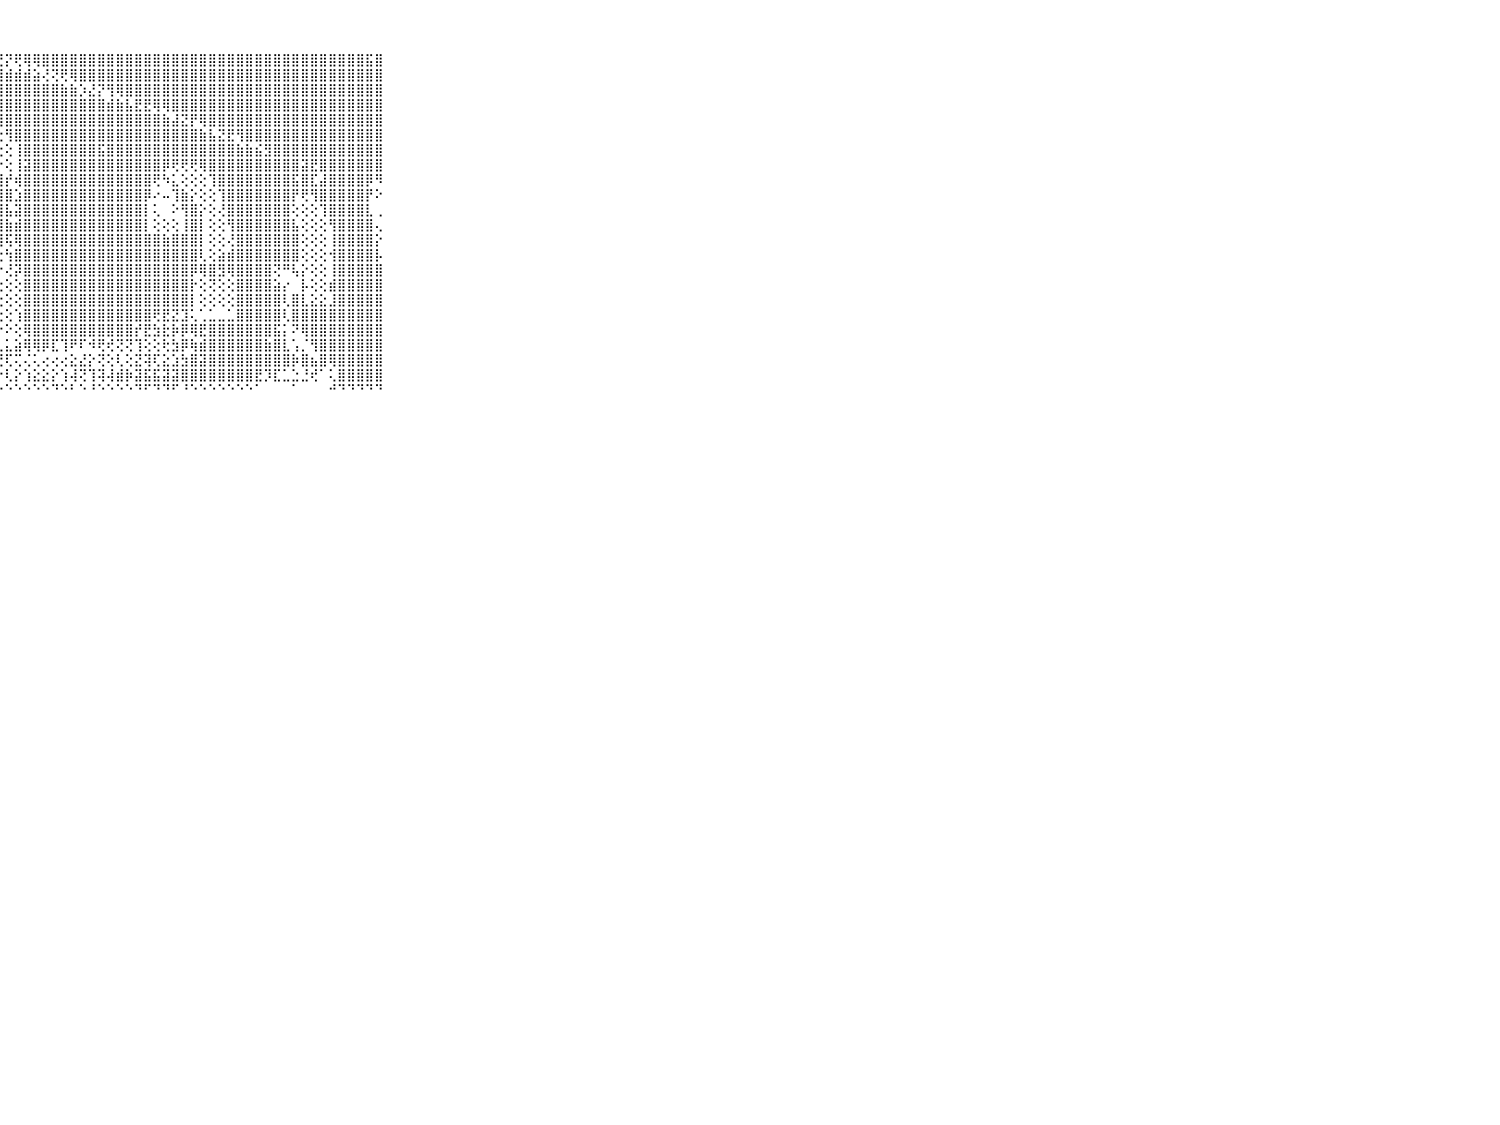

⠀⠀⠀⠀⠀⠀⠀⠀⠀⠀⠀⣿⣿⣿⣿⣿⣿⣿⣿⣿⣿⣿⣿⣿⣿⣷⣕⣝⡝⢟⢿⢿⣿⣿⣿⣿⣿⣿⣿⣿⣿⣿⣿⣿⣿⣿⣿⣿⣿⣿⣿⣿⣿⣿⣿⣿⣿⣿⣿⣿⣿⣿⣿⣿⣿⣿⣿⣯⣿⠀⠀⠀⠀⠀⠀⠀⠀⠀⠀⠀⠀
⠀⠀⠀⠀⠀⠀⠀⠀⠀⠀⠀⣿⣿⣿⣿⣿⣿⣿⣿⣿⣿⣿⣿⣿⣿⣿⣿⣿⣾⣾⣾⣵⢜⢝⢟⢿⣿⣿⣿⣿⣿⣿⣿⣿⣿⣿⣿⣿⣿⣿⣿⣿⣿⣿⣿⣿⣿⣿⣿⣿⣿⣿⣿⣿⣿⣿⣿⣿⣿⠀⠀⠀⠀⠀⠀⠀⠀⠀⠀⠀⠀
⠀⠀⠀⠀⠀⠀⠀⠀⠀⠀⠀⣯⣿⢿⣿⣿⣿⣿⣿⣿⣿⣿⣿⣿⣿⣿⣿⣿⣿⣿⣿⣿⣿⣿⣷⣷⡱⣜⡝⢻⢿⣿⣿⣿⣿⣿⣿⣿⣿⣿⣿⣿⣿⣿⣿⣿⣿⣿⣿⣿⣿⣿⣿⣿⣿⣿⣿⣿⣿⠀⠀⠀⠀⠀⠀⠀⠀⠀⠀⠀⠀
⠀⠀⠀⠀⠀⠀⠀⠀⠀⠀⠀⣿⣿⣿⣿⡿⢿⢟⢟⢟⢟⢟⢟⢟⢿⣿⣿⣿⣿⣿⣿⣿⣿⣿⣿⣿⣿⣿⣿⣾⣷⣧⣟⣟⢿⢿⣿⣿⣿⣿⣿⣿⣿⣿⣿⣿⣿⣿⣿⣿⣿⣿⣿⣿⣿⣿⣿⣿⣿⠀⠀⠀⠀⠀⠀⠀⠀⠀⠀⠀⠀
⠀⠀⠀⠀⠀⠀⠀⠀⠀⠀⠀⢿⠟⠝⠕⢕⢑⢕⢕⣕⢕⢕⢕⢕⢕⢜⢝⢿⣿⣿⣿⣿⣿⣿⣿⣿⣿⣿⣿⣿⣿⣿⣿⣿⣿⣷⣼⣝⡟⢿⣿⣿⣿⣿⣿⣿⣿⣿⣿⣿⣿⣿⣿⣿⣿⣿⣿⣿⣿⠀⠀⠀⠀⠀⠀⠀⠀⠀⠀⠀⠀
⠀⠀⠀⠀⠀⠀⠀⠀⠀⠀⠀⢀⠀⠀⠀⠀⠀⠁⠁⠑⠙⠗⢷⣵⡕⢕⢕⢕⢻⣿⣿⣿⣿⣿⣿⣿⣿⣿⣿⣿⣿⣿⣿⣿⣿⣿⣿⣿⣿⣷⣧⣝⣟⢻⣿⣿⣿⣿⣿⣿⣿⣿⣿⣿⣿⣿⣿⣿⣿⠀⠀⠀⠀⠀⠀⠀⠀⠀⠀⠀⠀
⠀⠀⠀⠀⠀⠀⠀⠀⠀⠀⠀⠉⠙⠓⠖⠦⠄⠀⠀⠄⠀⠀⠀⠙⢿⣧⡕⢕⢕⢸⣿⣿⣿⣿⣿⣿⣿⣿⣯⣿⣿⣿⣿⣿⣿⣿⣿⣿⣿⣿⣿⣿⣿⣷⣷⣮⣻⣿⣿⣿⣿⣿⣿⣿⣿⣿⣿⣿⣿⠀⠀⠀⠀⠀⠀⠀⠀⠀⠀⠀⠀
⠀⠀⠀⠀⠀⠀⠀⠀⠀⠀⠀⠀⠀⠀⠀⠀⠀⠄⠀⢐⠄⠄⠄⠅⠈⢿⣿⡕⢕⢸⣽⣿⣿⣿⣿⣿⣿⣿⣿⣿⣿⣿⣿⣿⣿⡿⢟⢟⢟⢿⣿⣿⣿⣿⣿⣿⣿⣿⣿⣿⣽⣟⣿⣿⣿⣿⣿⣿⣿⠀⠀⠀⠀⠀⠀⠀⠀⠀⠀⠀⠀
⠀⠀⠀⠀⠀⠀⠀⠀⠀⠀⠀⡔⢕⢕⢄⢕⢀⢔⢔⢄⠀⢐⠕⠐⠐⢜⣿⣿⡞⢾⣿⣿⣿⣿⣿⣿⣿⣿⣿⣿⣿⣿⣿⣿⢟⠳⣅⢕⢕⢕⢹⣿⣿⣿⣿⣿⣿⣿⣿⣯⣿⣏⣼⣿⣿⣿⣿⡿⠻⠀⠀⠀⠀⠀⠀⠀⠀⠀⠀⠀⠀
⠀⠀⠀⠀⠀⠀⠀⠀⠀⠀⠀⣿⣿⣷⣷⣧⣵⣕⡕⢕⢕⢕⢕⢔⢄⢐⣿⣿⣿⣱⣿⣿⣿⣿⣿⣿⣿⣿⣿⣿⣿⣿⣿⡿⠔⠤⢹⣷⡕⢕⢕⢹⣿⣿⣿⣿⣿⣿⣿⡟⢟⢻⣿⣿⣿⣿⣿⡟⠕⠀⠀⠀⠀⠀⠀⠀⠀⠀⠀⠀⠀
⠀⠀⠀⠀⠀⠀⠀⠀⠀⠀⠀⣿⣿⣿⣿⣿⣿⣿⣿⣿⣷⣷⣵⣕⢕⢕⣿⣿⣧⣽⣿⣿⣿⣿⣿⣿⣿⣿⣿⣿⣿⣿⣿⡇⢅⠀⠕⢻⣿⡕⢕⢜⣿⣿⣿⣿⣿⣿⣿⢕⢕⢕⢹⣿⣿⣿⣿⣇⢀⠀⠀⠀⠀⠀⠀⠀⠀⠀⠀⠀⠀
⠀⠀⠀⠀⠀⠀⠀⠀⠀⠀⠀⣿⣿⣿⣿⣿⣿⣿⣿⣿⣿⣿⣿⣿⣿⣿⣿⣿⣷⣾⣿⣿⣿⣿⣿⣿⣿⣿⣿⣿⣿⣿⣿⡇⢕⢕⢕⢸⣿⡇⢕⢕⢻⣿⣿⣿⣿⣿⣿⣧⢕⢕⢕⢻⣿⣿⣿⣿⢄⠀⠀⠀⠀⠀⠀⠀⠀⠀⠀⠀⠀
⠀⠀⠀⠀⠀⠀⠀⠀⠀⠀⠀⣿⣿⣿⣿⣿⣿⣿⣿⣿⣿⣿⣿⣿⣿⣿⣿⣿⢯⢿⣿⣿⣿⣿⣿⣿⣿⣿⣿⣿⣿⣿⣿⣿⣿⣷⣿⣿⣿⡇⢕⢕⢜⣿⣿⣿⣿⣿⣿⣿⢕⢕⢕⢸⣿⣿⣿⣿⡕⠀⠀⠀⠀⠀⠀⠀⠀⠀⠀⠀⠀
⠀⠀⠀⠀⠀⠀⠀⠀⠀⠀⠀⣿⣿⣿⣿⣿⣿⣿⣿⣿⣿⣿⣿⣿⣿⣿⣿⢗⢳⣿⣿⣿⣿⣿⣿⣿⣿⣿⣿⣿⣿⣿⣿⣿⣿⣿⣿⣿⣿⢇⢕⣵⣾⣿⣿⣿⣿⣿⣿⣿⢕⢕⢕⢺⣿⣿⣿⣿⡧⠀⠀⠀⠀⠀⠀⠀⠀⠀⠀⠀⠀
⠀⠀⠀⠀⠀⠀⠀⠀⠀⠀⠀⣿⣿⣿⣿⣿⣿⣿⣿⣿⣿⣿⣿⣿⣿⣿⣿⡕⢜⡽⣿⣿⣿⣿⣿⣿⣿⣿⣿⣿⣿⣿⣿⣿⣿⣿⣿⣿⡿⢿⣿⣻⢿⣿⣿⣿⣿⢝⠛⢧⡕⢕⢕⢸⣿⣿⣿⣿⣿⠀⠀⠀⠀⠀⠀⠀⠀⠀⠀⠀⠀
⠀⠀⠀⠀⠀⠀⠀⠀⠀⠀⠀⣿⣿⣿⣿⣿⣿⣿⣿⣿⣿⣿⣿⣿⣿⣿⣿⢕⢕⢕⣿⣿⣿⣿⣿⣿⣿⣿⣿⣿⣿⣿⣿⣿⣿⣿⣿⣿⡗⢕⢝⢕⢕⣿⣿⣿⣿⣵⡔⠀⡧⢕⢕⣾⣿⣿⣿⣿⣿⠀⠀⠀⠀⠀⠀⠀⠀⠀⠀⠀⠀
⠀⠀⠀⠀⠀⠀⠀⠀⠀⠀⠀⣿⣿⣿⣿⣿⣿⣿⣿⣿⣿⣿⣿⣿⣿⣿⣿⢕⢕⢕⣿⣿⣿⣿⣿⣿⣿⣿⣿⣿⣿⣿⣿⣿⣿⣿⣿⣿⡇⢕⢕⢕⢕⣿⣿⣿⣿⣿⢇⣿⣇⣕⣕⣸⣿⣿⣿⣿⣿⠀⠀⠀⠀⠀⠀⠀⠀⠀⠀⠀⠀
⠀⠀⠀⠀⠀⠀⠀⠀⠀⠀⠀⠸⣿⣿⣿⣿⣿⣿⣿⣿⣿⣿⣿⣿⣿⣿⡇⢕⢕⢱⣿⣿⣿⣿⣿⣿⣿⣿⣿⣿⣿⣿⣿⣿⢟⣟⣝⣹⢅⢁⣁⣀⣁⣿⣿⣿⣿⣿⢇⣿⣿⣿⣿⣿⣿⣿⣿⣿⣿⠀⠀⠀⠀⠀⠀⠀⠀⠀⠀⠀⠀
⠀⠀⠀⠀⠀⠀⠀⠀⠀⠀⠀⠀⠹⣿⣿⣿⣿⣿⣿⣿⣿⣿⣿⣿⣿⡿⢇⠑⠕⢕⢿⣿⣿⣿⣿⣿⣿⣿⣿⣿⣿⣿⡞⣟⣳⣗⡷⡿⢿⣟⣿⣿⣿⣿⣿⣿⣿⣯⡅⠝⢿⣿⣿⣿⣿⣿⣿⣿⣿⠀⠀⠀⠀⠀⠀⠀⠀⠀⠀⠀⠀
⠀⠀⠀⠀⠀⠀⠀⠀⠀⠀⠀⢤⣄⣍⣕⣕⣕⣵⢕⢱⢕⡕⢕⡕⢕⢕⣅⣄⣅⣵⢿⢿⡿⣏⢹⠟⠏⠺⢟⢞⢝⢝⢹⢕⢕⢗⣳⡿⢷⣾⣿⣿⣿⣿⣿⣿⣷⣿⣇⢡⡈⢻⣿⣿⣿⣿⣿⣿⣿⠀⠀⠀⠀⠀⠀⠀⠀⠀⠀⠀⠀
⠀⠀⠀⠀⠀⠀⠀⠀⠀⠀⠀⢱⢗⣯⣎⣵⣽⣷⣵⣷⣷⣷⢿⢿⢿⢟⢟⢛⢏⢍⢌⢅⢔⢔⢔⣕⣜⡕⢝⢕⢇⢕⣝⢽⢏⣕⣱⣳⣿⣽⣿⣿⣿⣿⣿⣿⣿⣿⣿⡷⣿⣦⣿⢿⣿⣿⣿⣿⣿⠀⠀⠀⠀⠀⠀⠀⠀⠀⠀⠀⠀
⠀⠀⠀⠀⠀⠀⠀⠀⠀⠀⠀⢿⠿⢻⢟⠟⢋⢝⢍⢱⢵⢕⡕⢕⢕⢕⢕⡕⢇⡕⢱⣕⣕⡕⢱⢼⢝⢹⢽⢼⣾⡷⣽⣯⣯⣽⣽⣿⣿⣿⣿⣿⣿⣿⣿⣟⡹⣏⣁⣑⣘⢞⠁⢅⣿⣿⣿⣿⣿⠀⠀⠀⠀⠀⠀⠀⠀⠀⠀⠀⠀
⠀⠀⠀⠀⠀⠀⠀⠀⠀⠀⠀⠀⠀⠀⠐⠑⠐⠑⠑⠑⠑⠑⠑⠑⠘⠓⠃⠑⠑⠑⠑⠑⠑⠙⠑⠃⠑⠘⠑⠑⠑⠑⠙⠋⠙⠙⠋⠘⠑⠑⠑⠑⠑⠑⠑⠁⠀⠀⠀⠁⠀⠀⠀⠚⠙⠙⠙⠙⠙⠀⠀⠀⠀⠀⠀⠀⠀⠀⠀⠀⠀